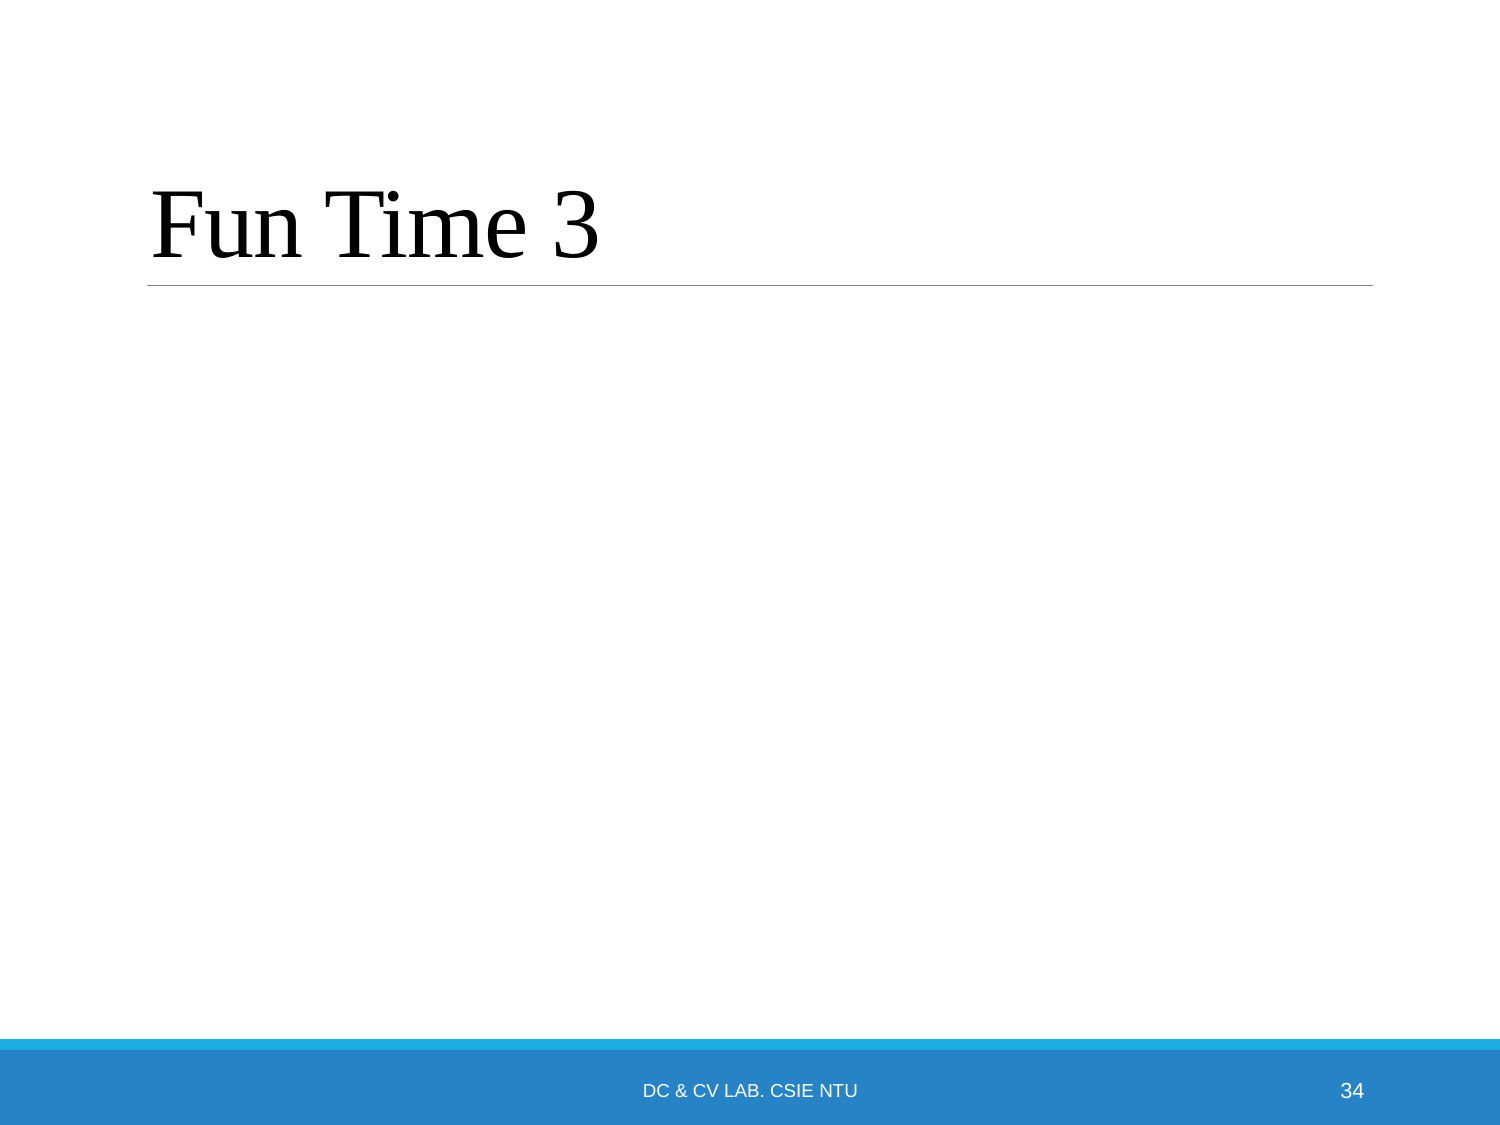

# Fun Time 3

DC & CV Lab. CSIE NTU
34